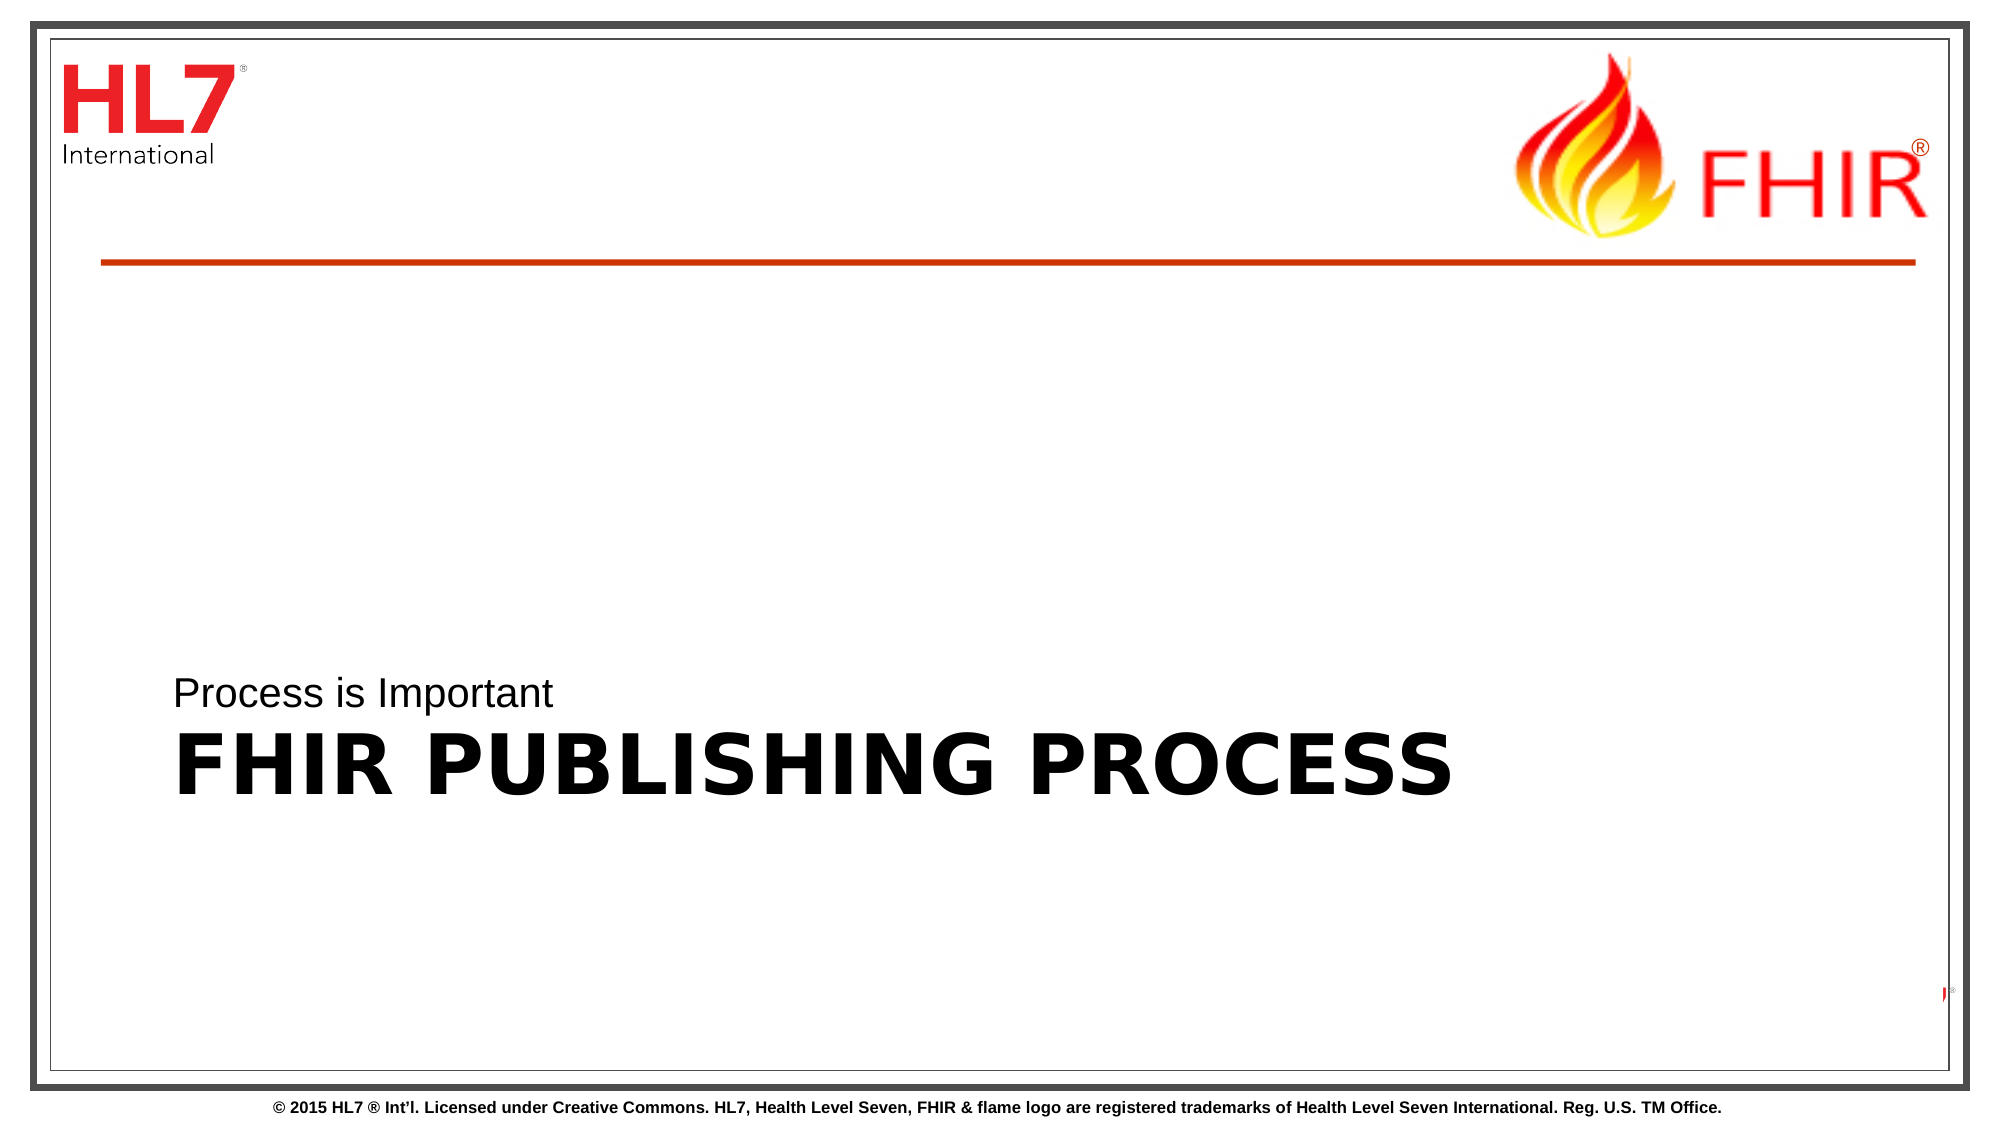

Process is Important
# FHIR Publishing Process